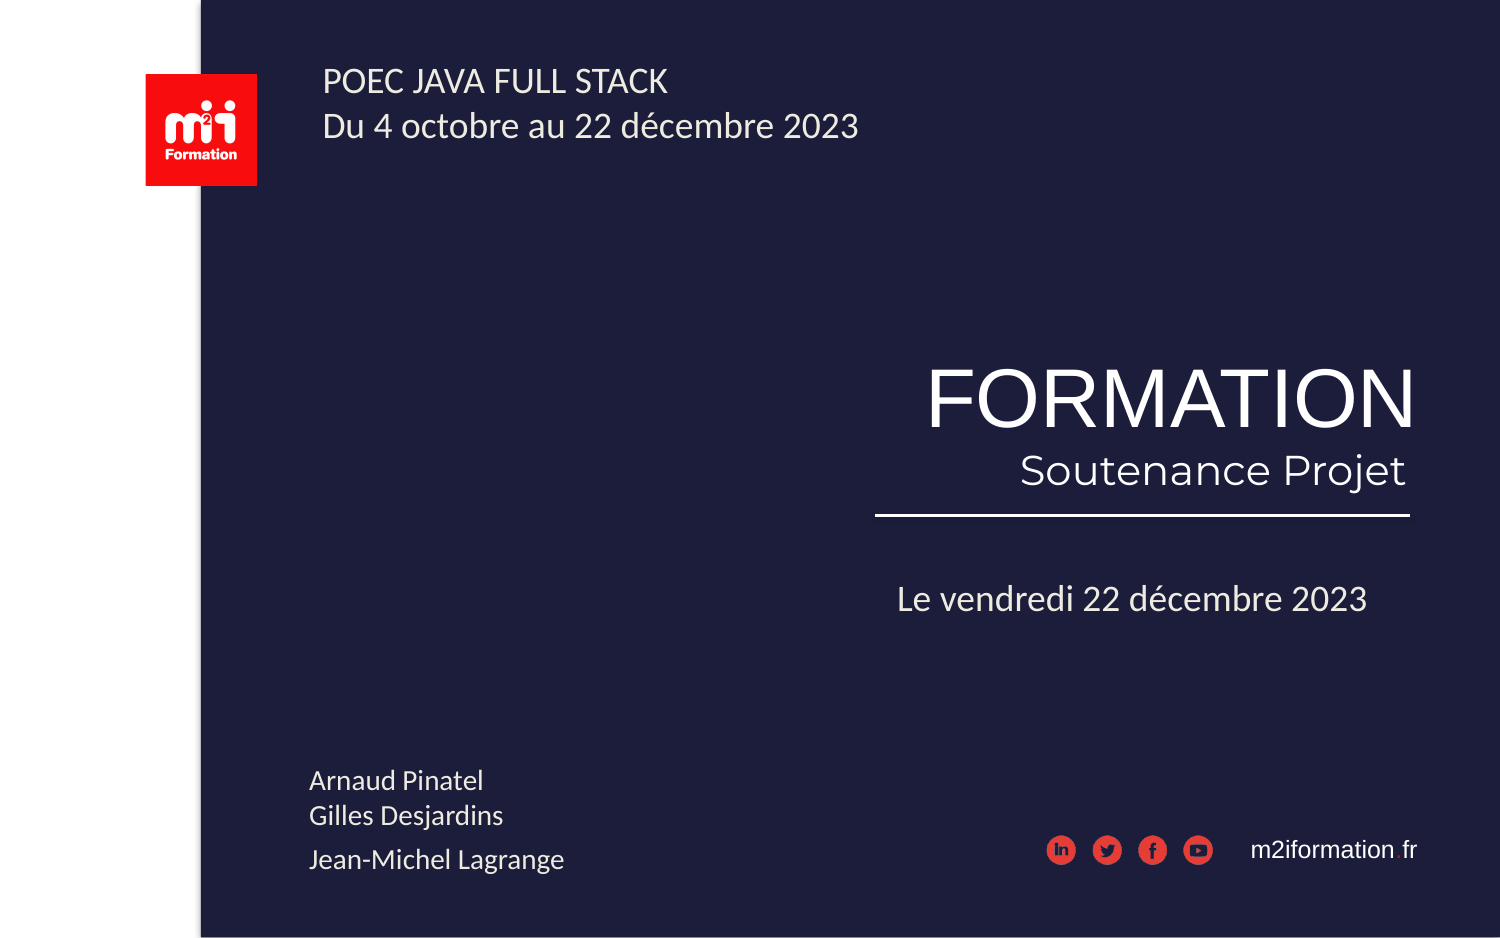

POEC JAVA FULL STACK
Du 4 octobre au 22 décembre 2023
Le vendredi 22 décembre 2023
Arnaud Pinatel
Gilles Desjardins
Jean-Michel Lagrange